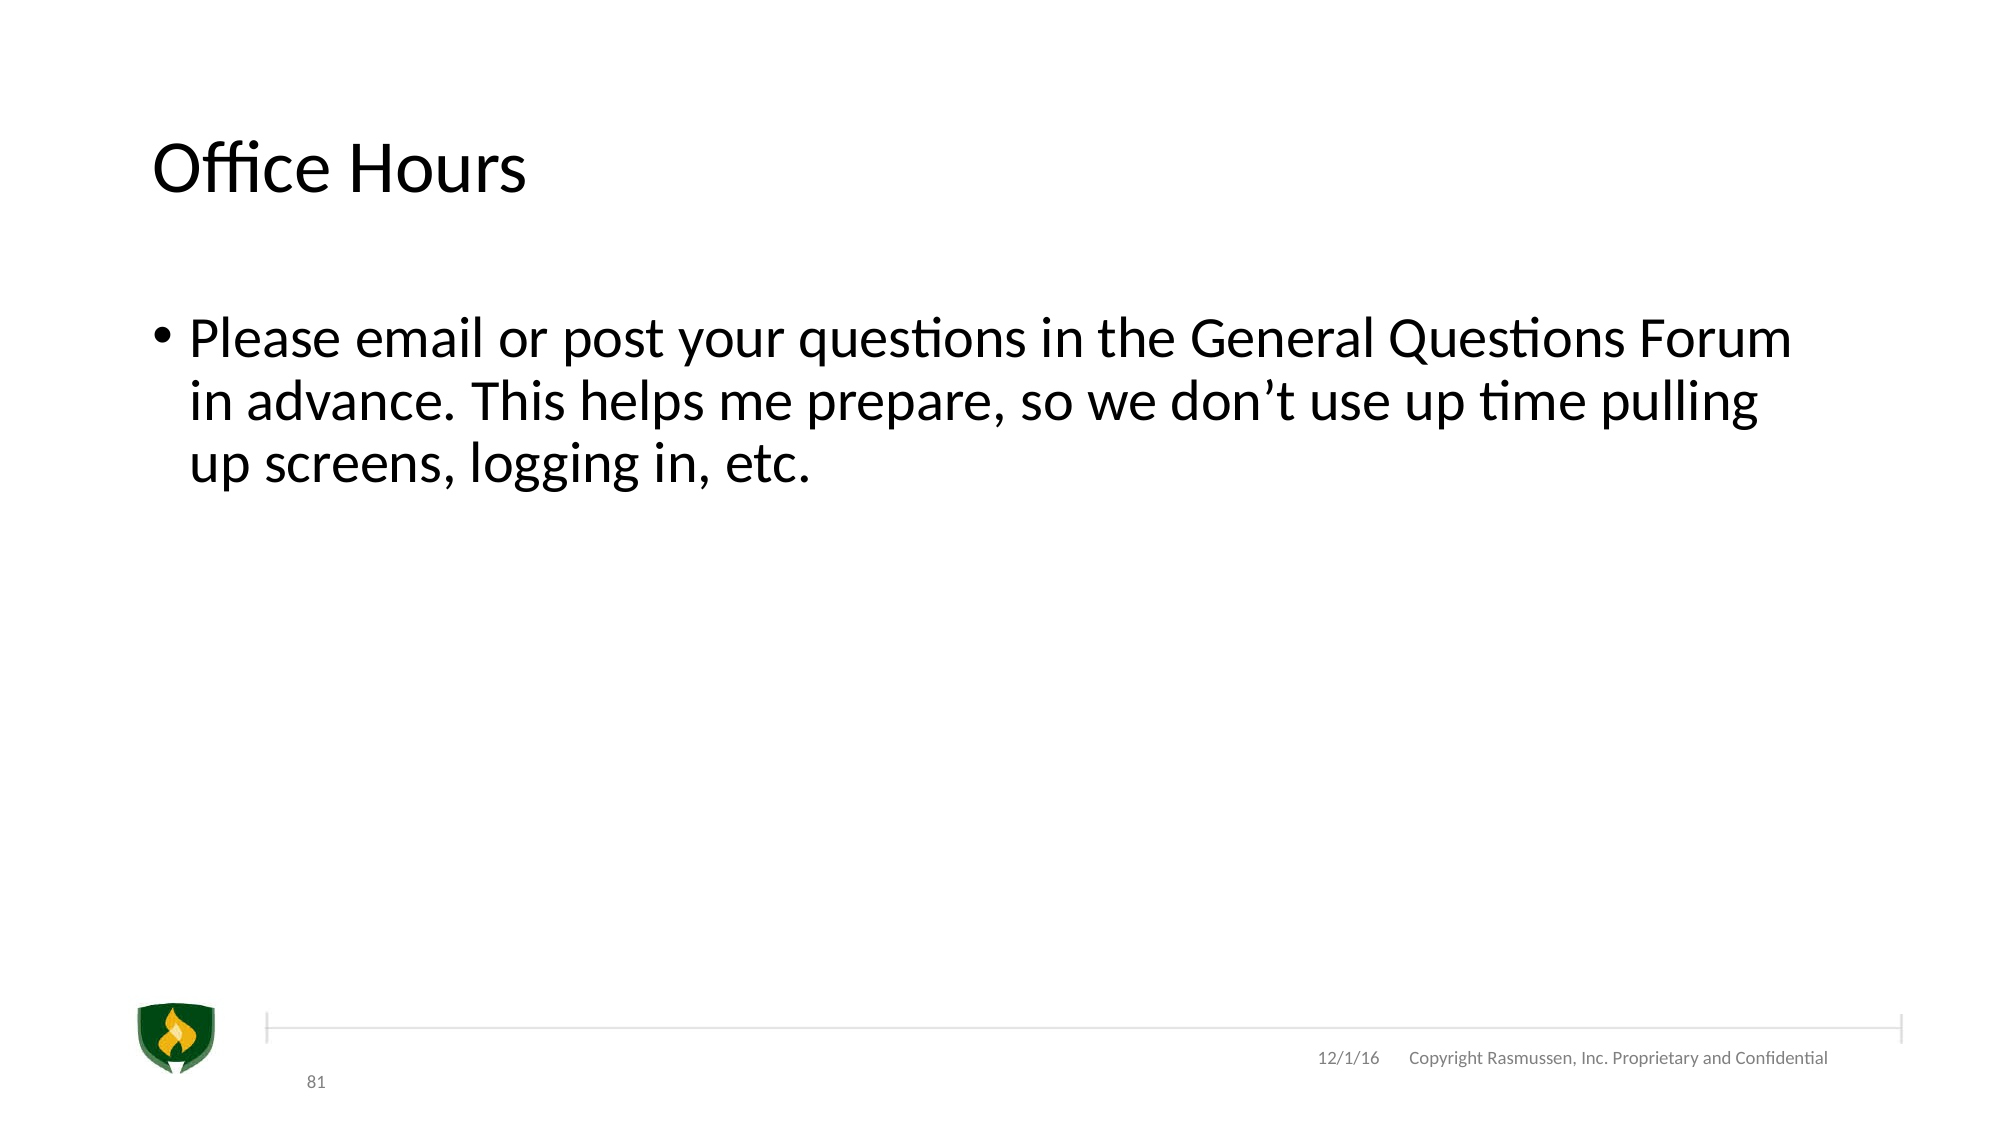

# Office Hours
Please email or post your questions in the General Questions Forum in advance. This helps me prepare, so we don’t use up time pulling up screens, logging in, etc.
 12/1/16       Copyright Rasmussen, Inc. Proprietary and Confidential
81